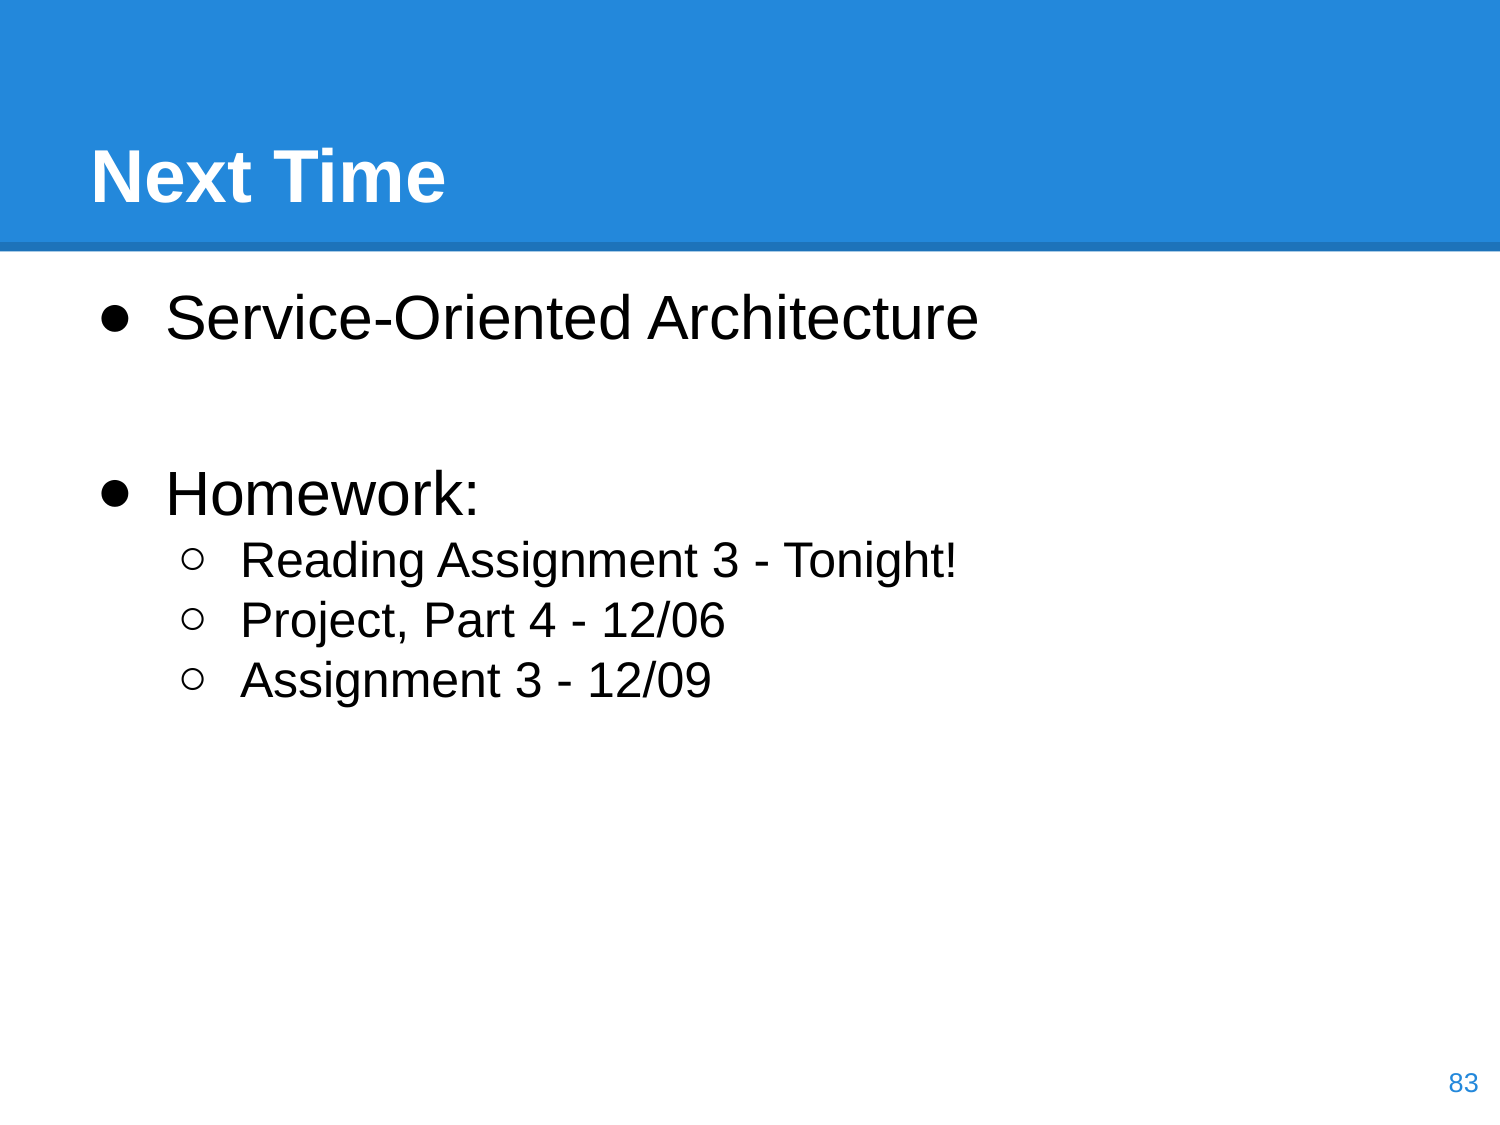

# Next Time
Service-Oriented Architecture

Homework:
Reading Assignment 3 - Tonight!
Project, Part 4 - 12/06
Assignment 3 - 12/09

83